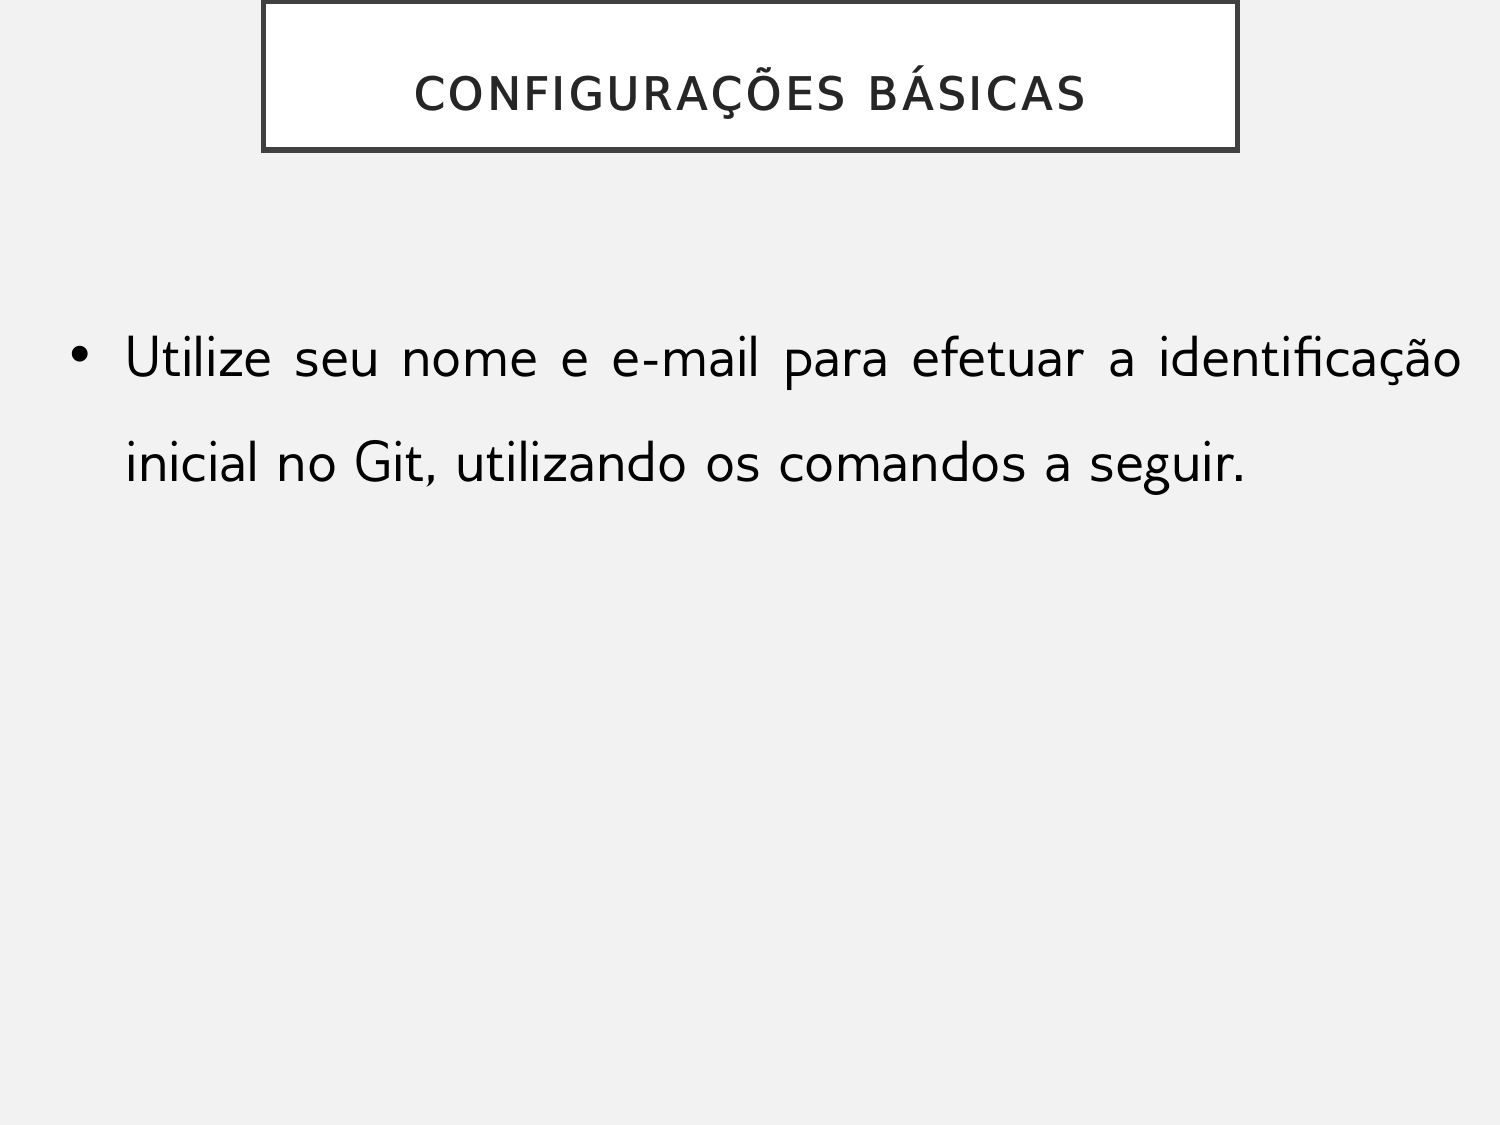

# CONFIGURAÇÕES BÁSICAS

Utilize seu nome e e-mail para efetuar a identificação inicial no Git, utilizando os comandos a seguir.